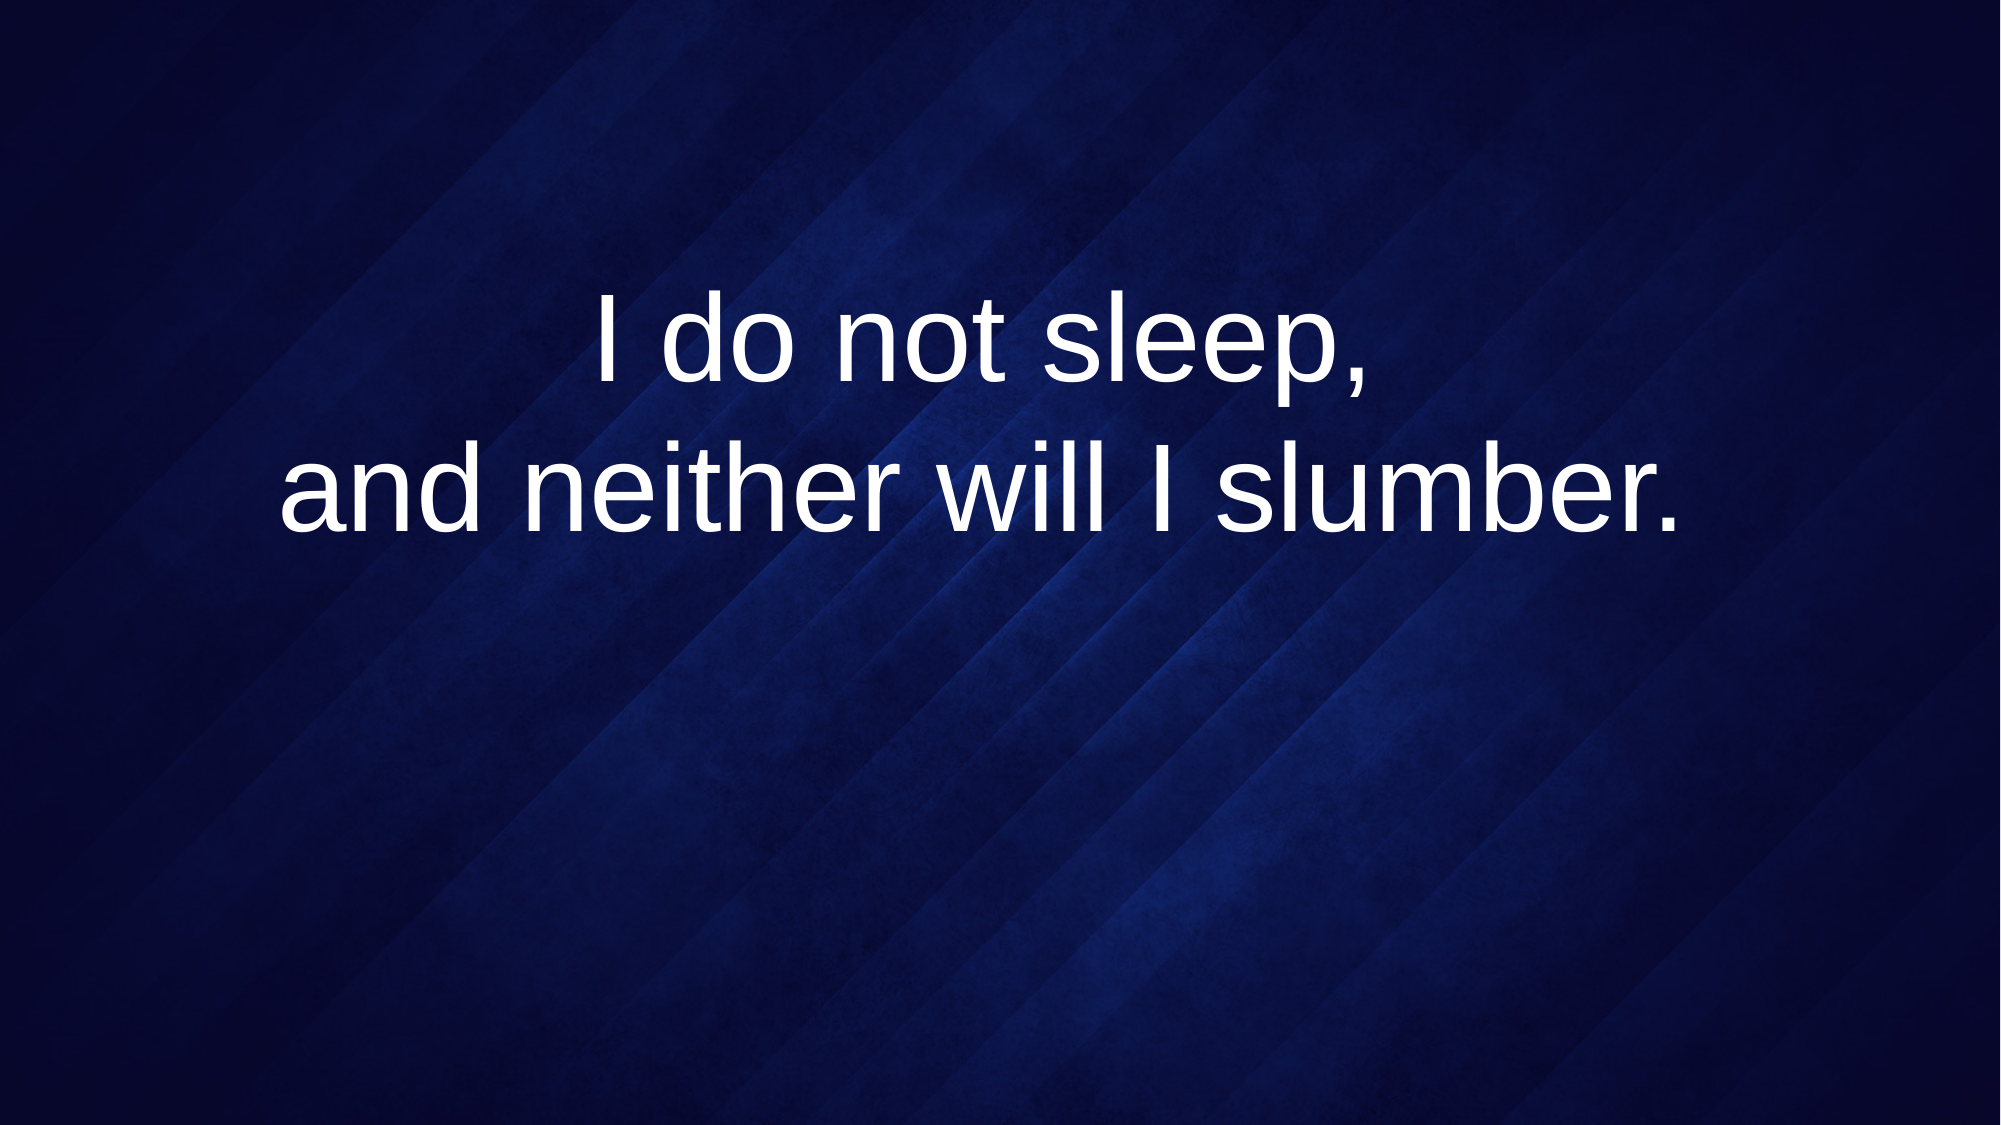

# I do not sleep, and neither will I slumber.